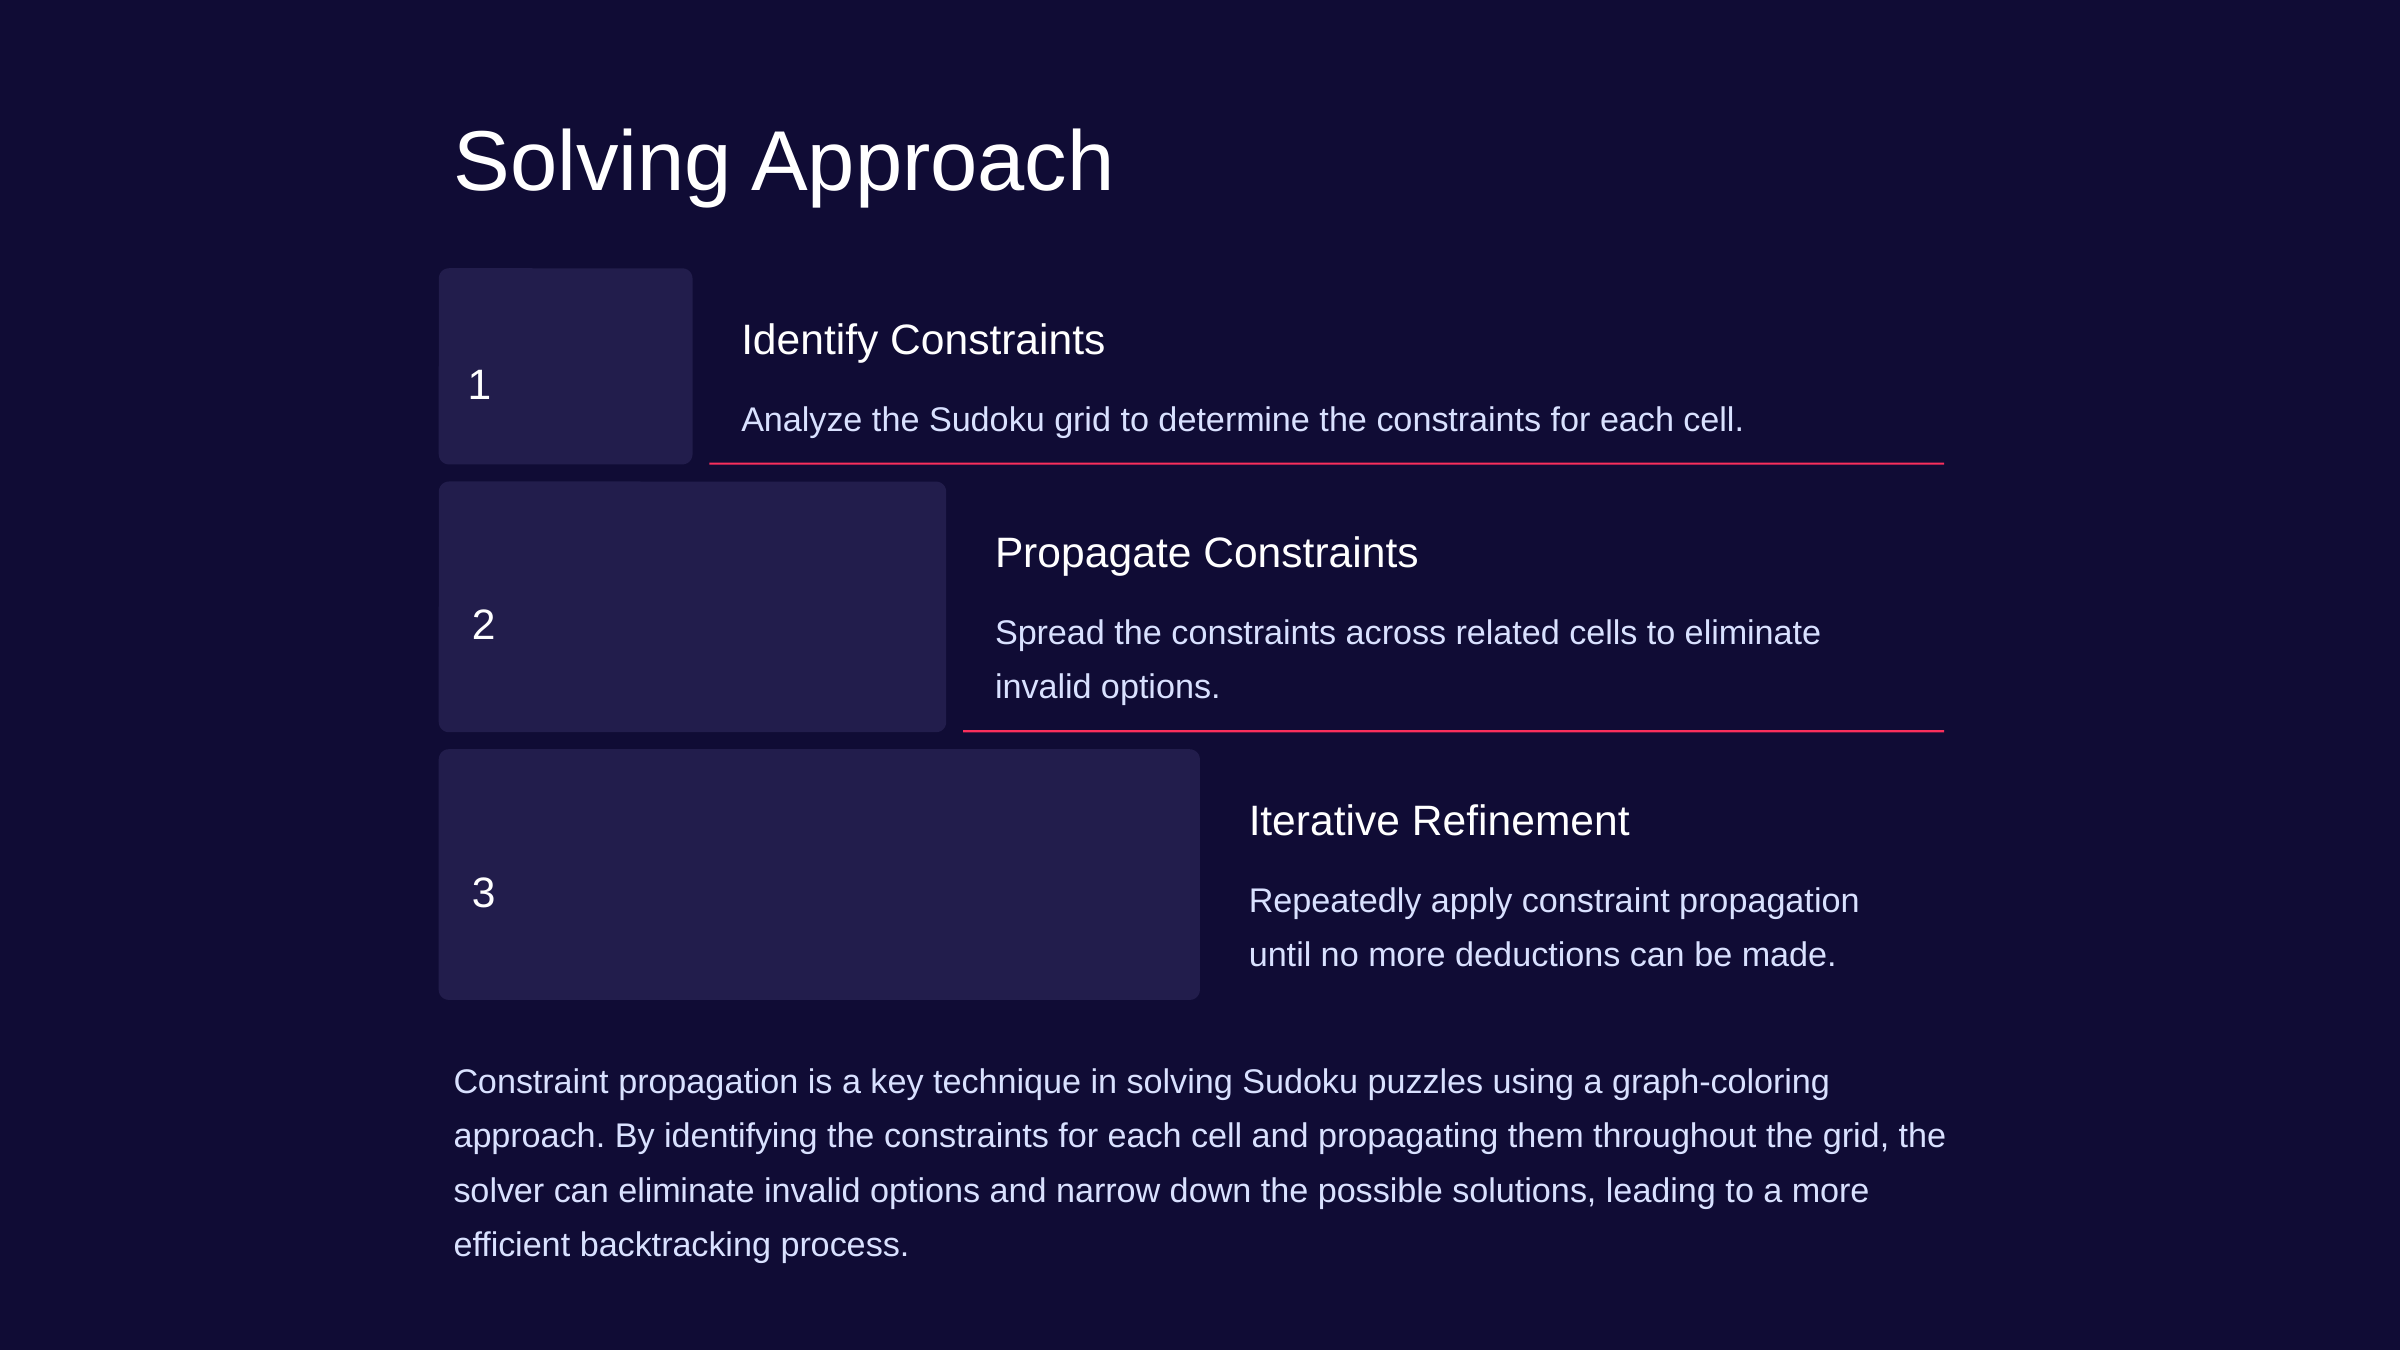

Solving Approach

Identify Constraints
1
Analyze the Sudoku grid to determine the constraints for each cell.

Propagate Constraints
2
Spread the constraints across related cells to eliminate invalid options.

Iterative Refinement
3
Repeatedly apply constraint propagation until no more deductions can be made.
Constraint propagation is a key technique in solving Sudoku puzzles using a graph-coloring approach. By identifying the constraints for each cell and propagating them throughout the grid, the solver can eliminate invalid options and narrow down the possible solutions, leading to a more efficient backtracking process.